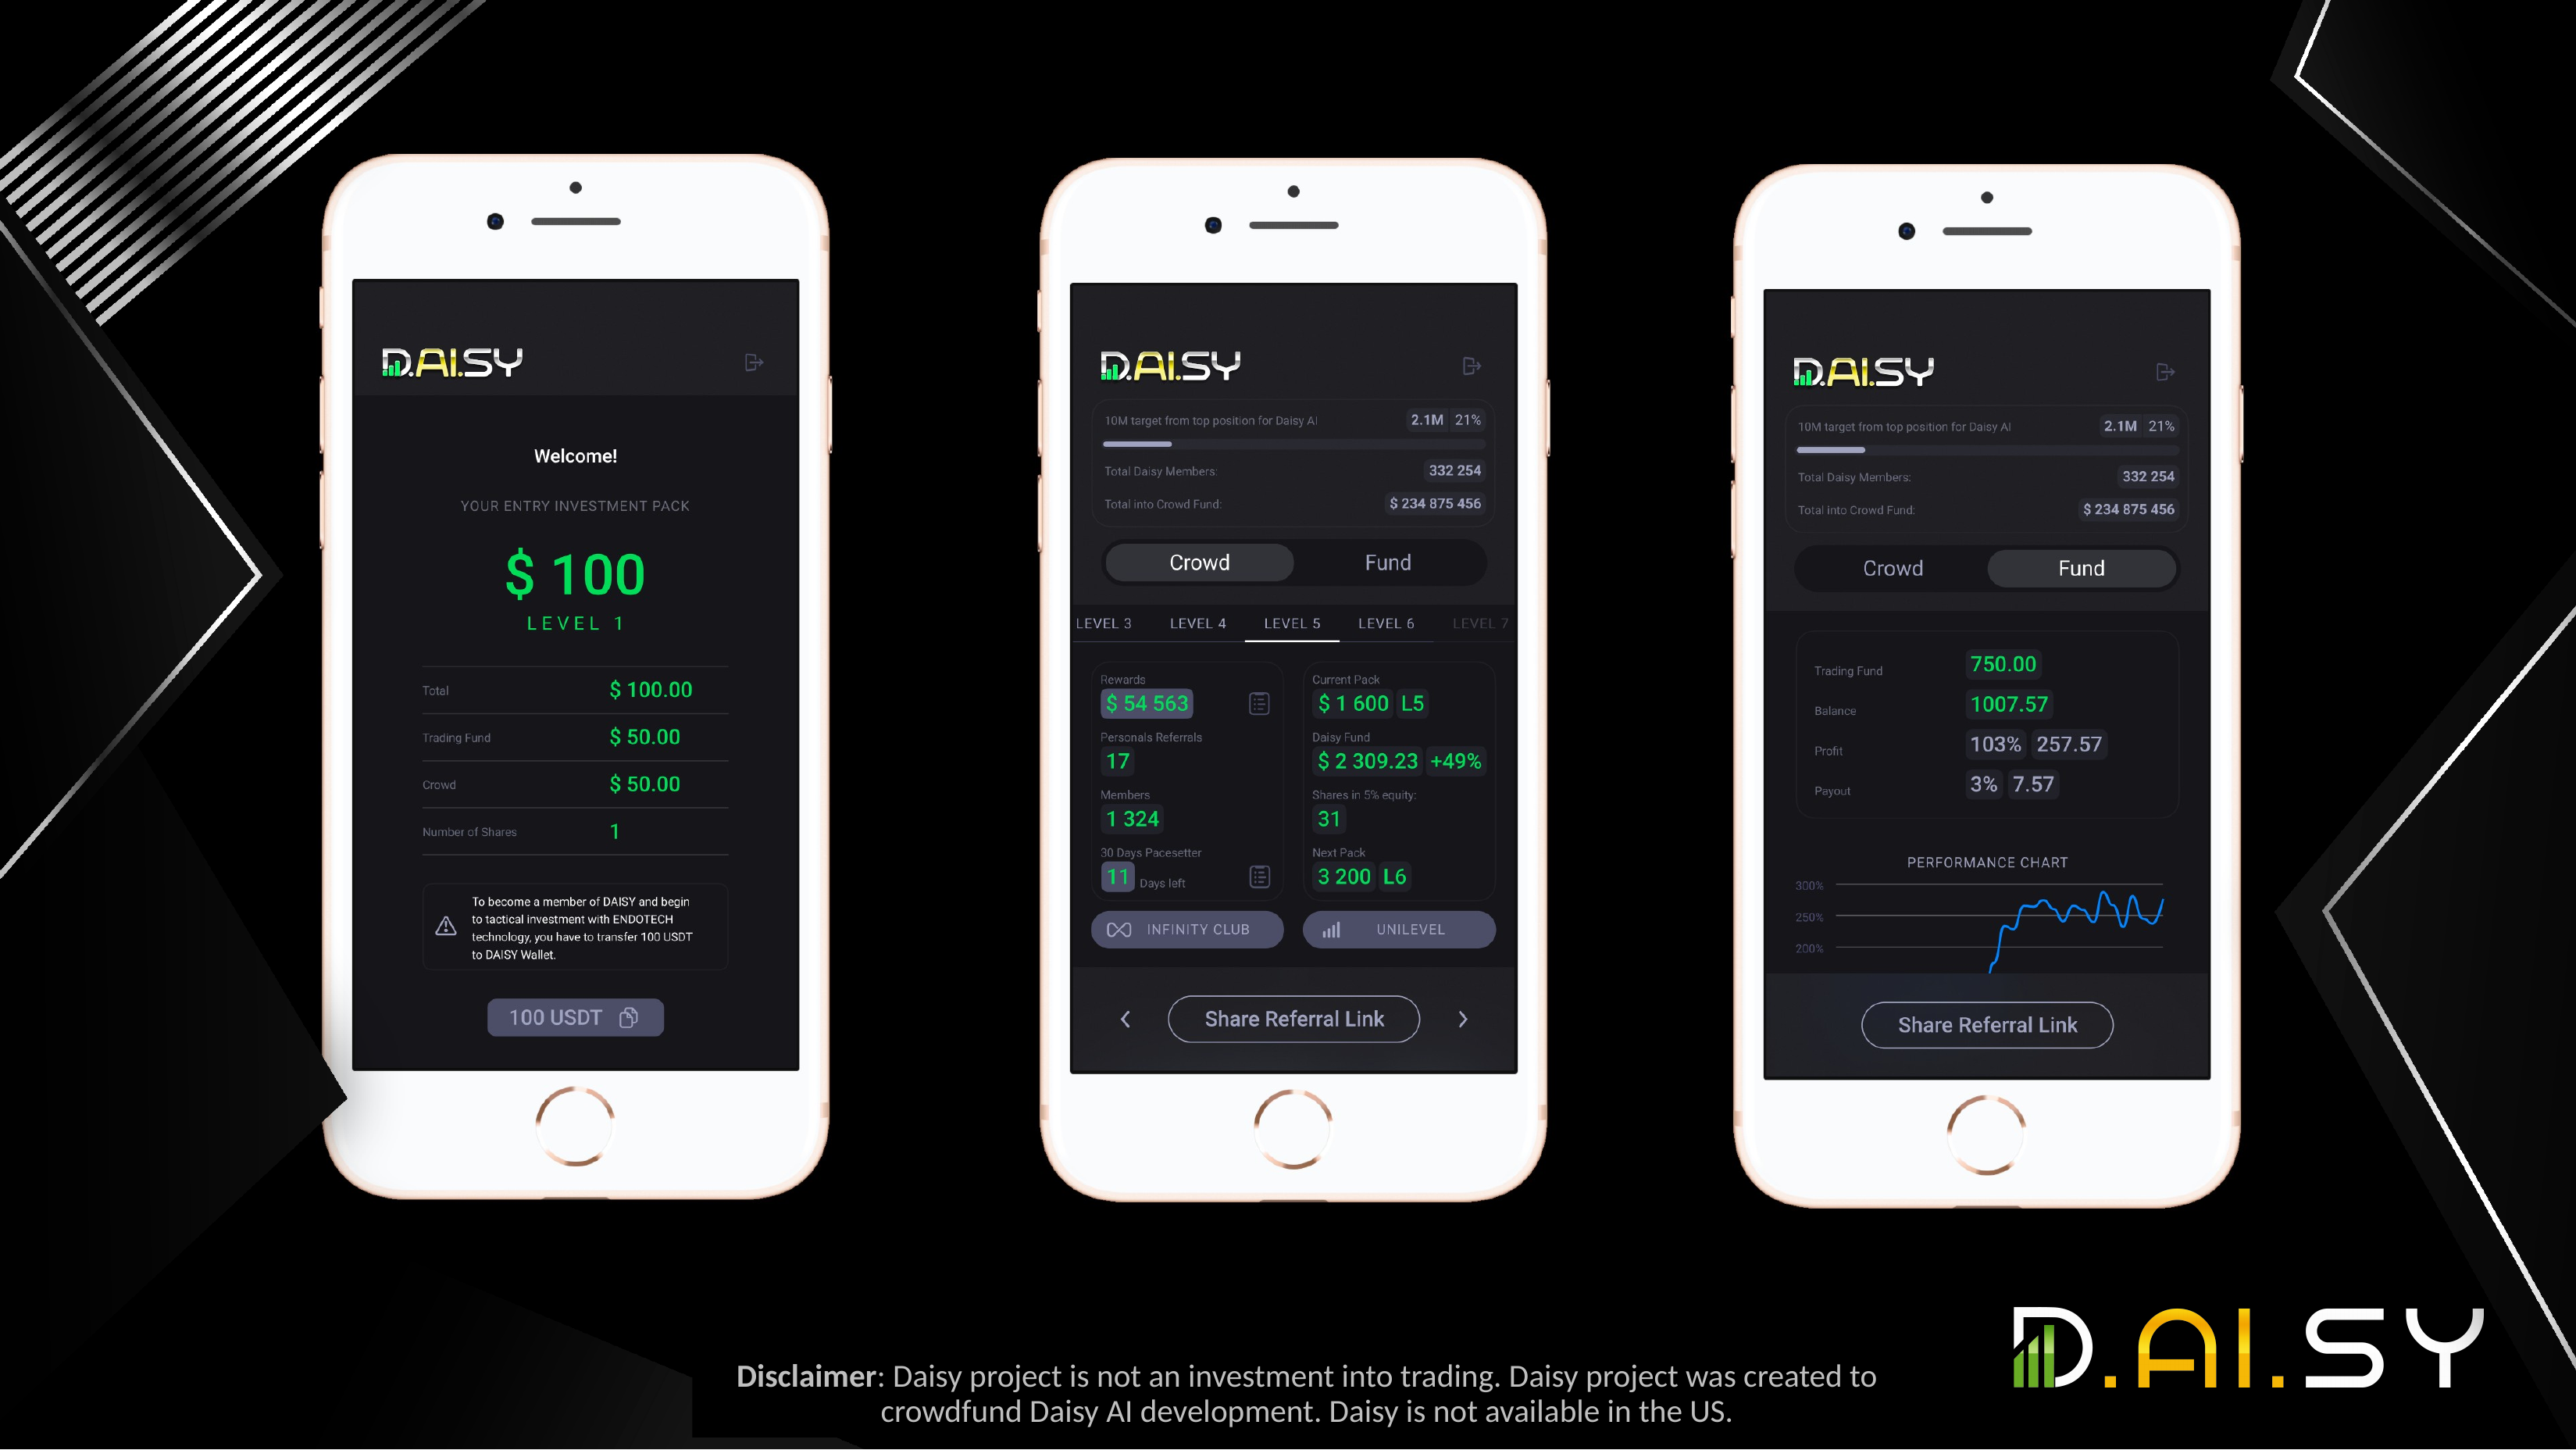

Disclaimer: Daisy project is not investment into trading. Daisy project was created to crowdfund Daisy AI development.

Disclaimer: Daisy project is not an investment into trading. Daisy project was created to crowdfund Daisy AI development. Daisy is not available in the US.